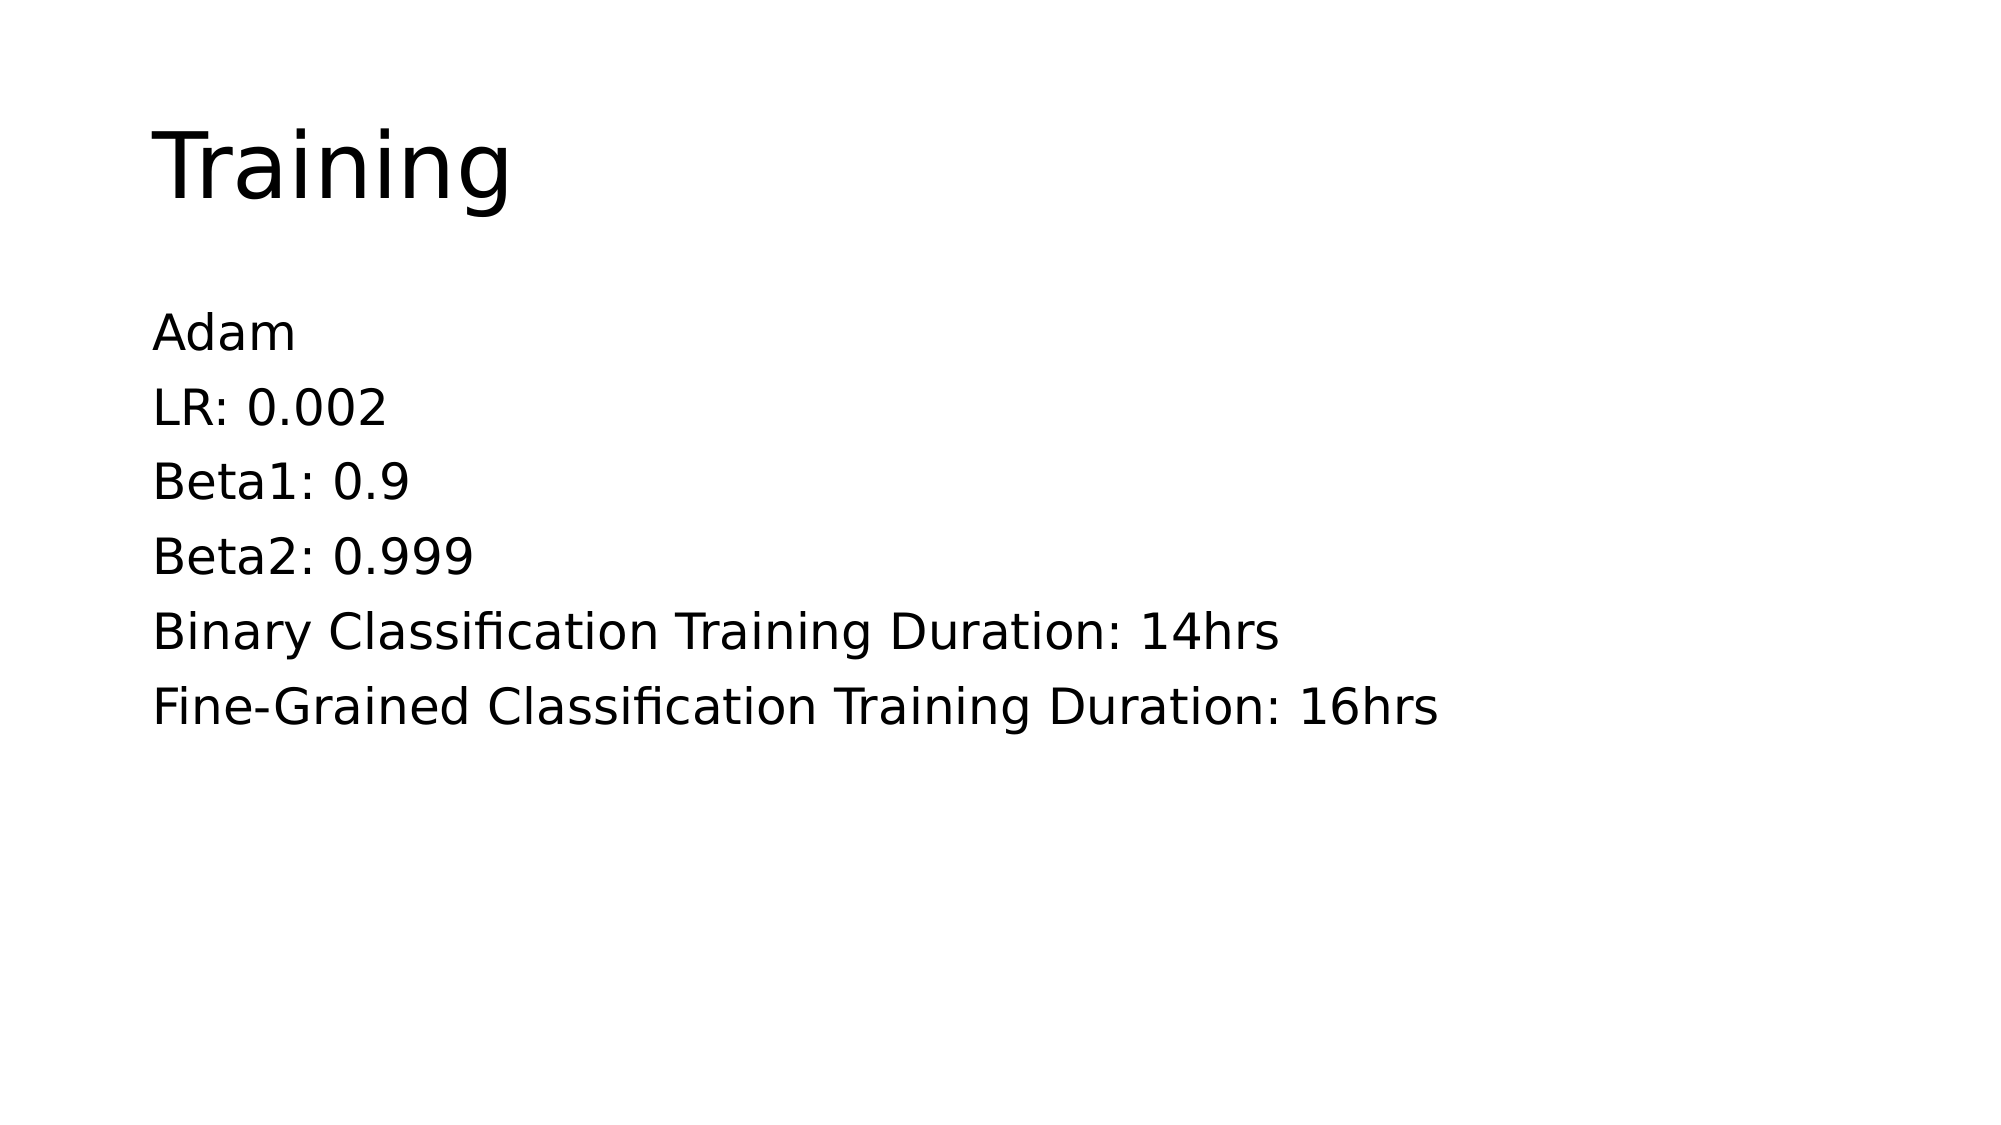

# Training
Adam
LR: 0.002
Beta1: 0.9
Beta2: 0.999
Binary Classification Training Duration: 14hrs
Fine-Grained Classification Training Duration: 16hrs